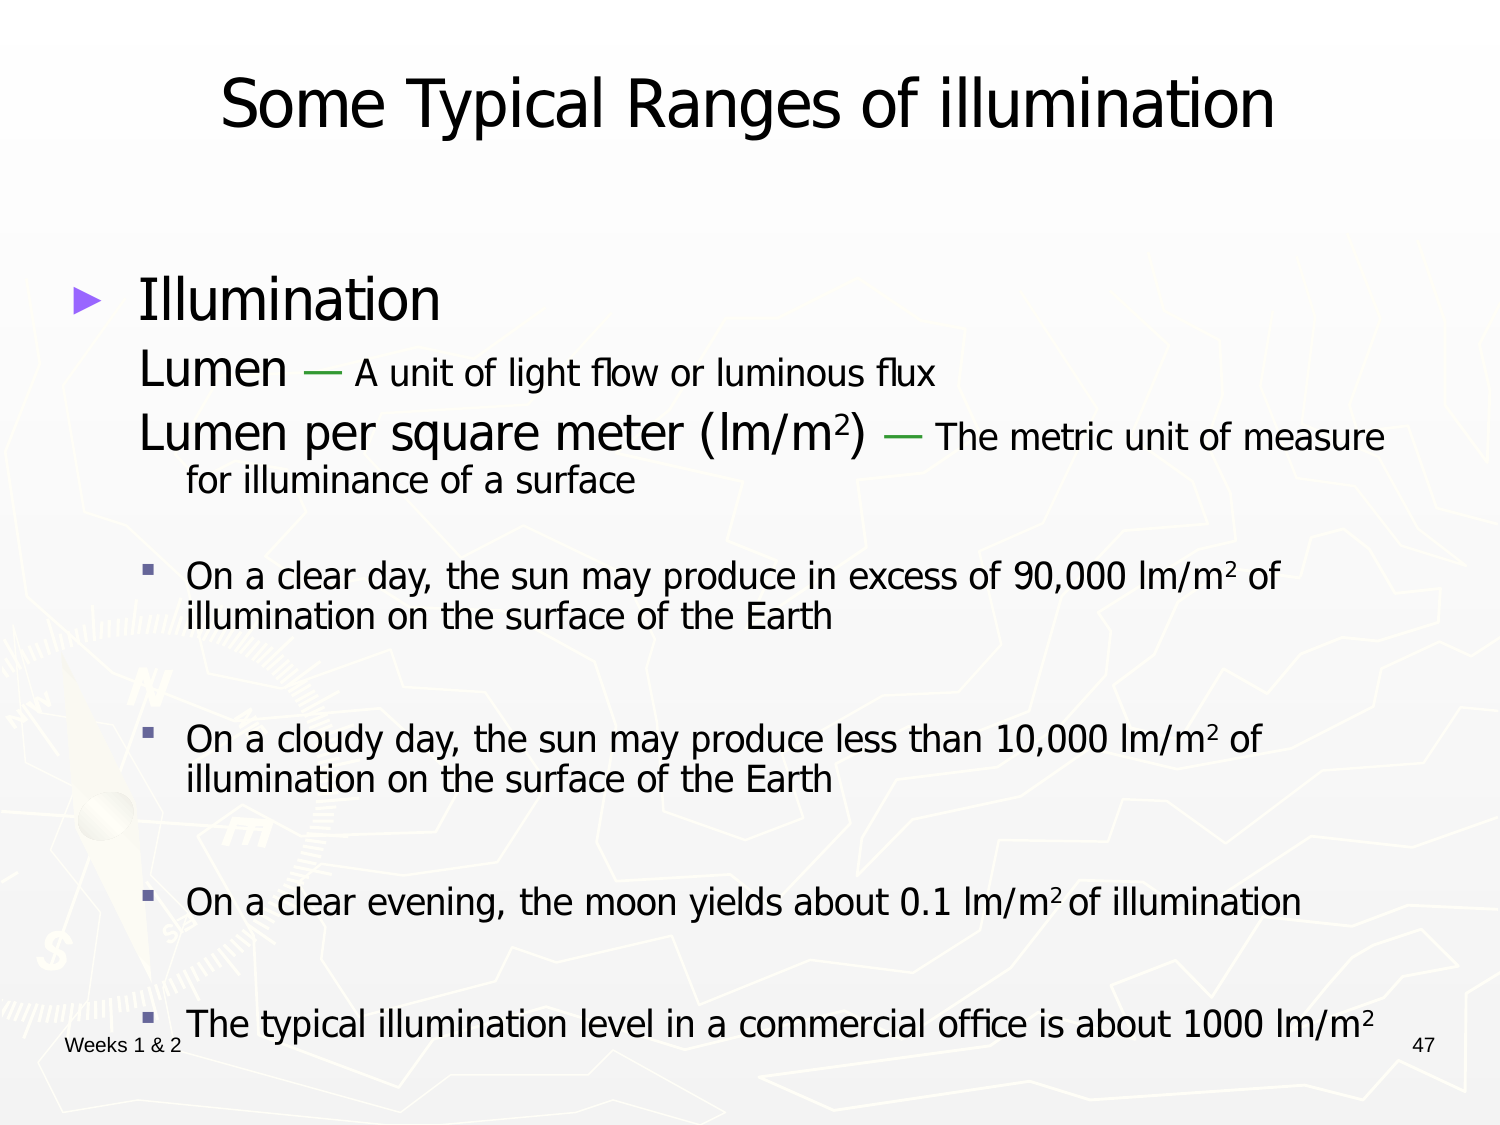

# Some Typical Ranges of illumination
 Illumination
Lumen — A unit of light flow or luminous flux
Lumen per square meter (lm/m2) — The metric unit of measure for illuminance of a surface

On a clear day, the sun may produce in excess of 90,000 lm/m2 of illumination on the surface of the Earth

On a cloudy day, the sun may produce less than 10,000 lm/m2 of illumination on the surface of the Earth

On a clear evening, the moon yields about 0.1 lm/m2 of illumination

The typical illumination level in a commercial office is about 1000 lm/m2

Weeks 1 & 2
47